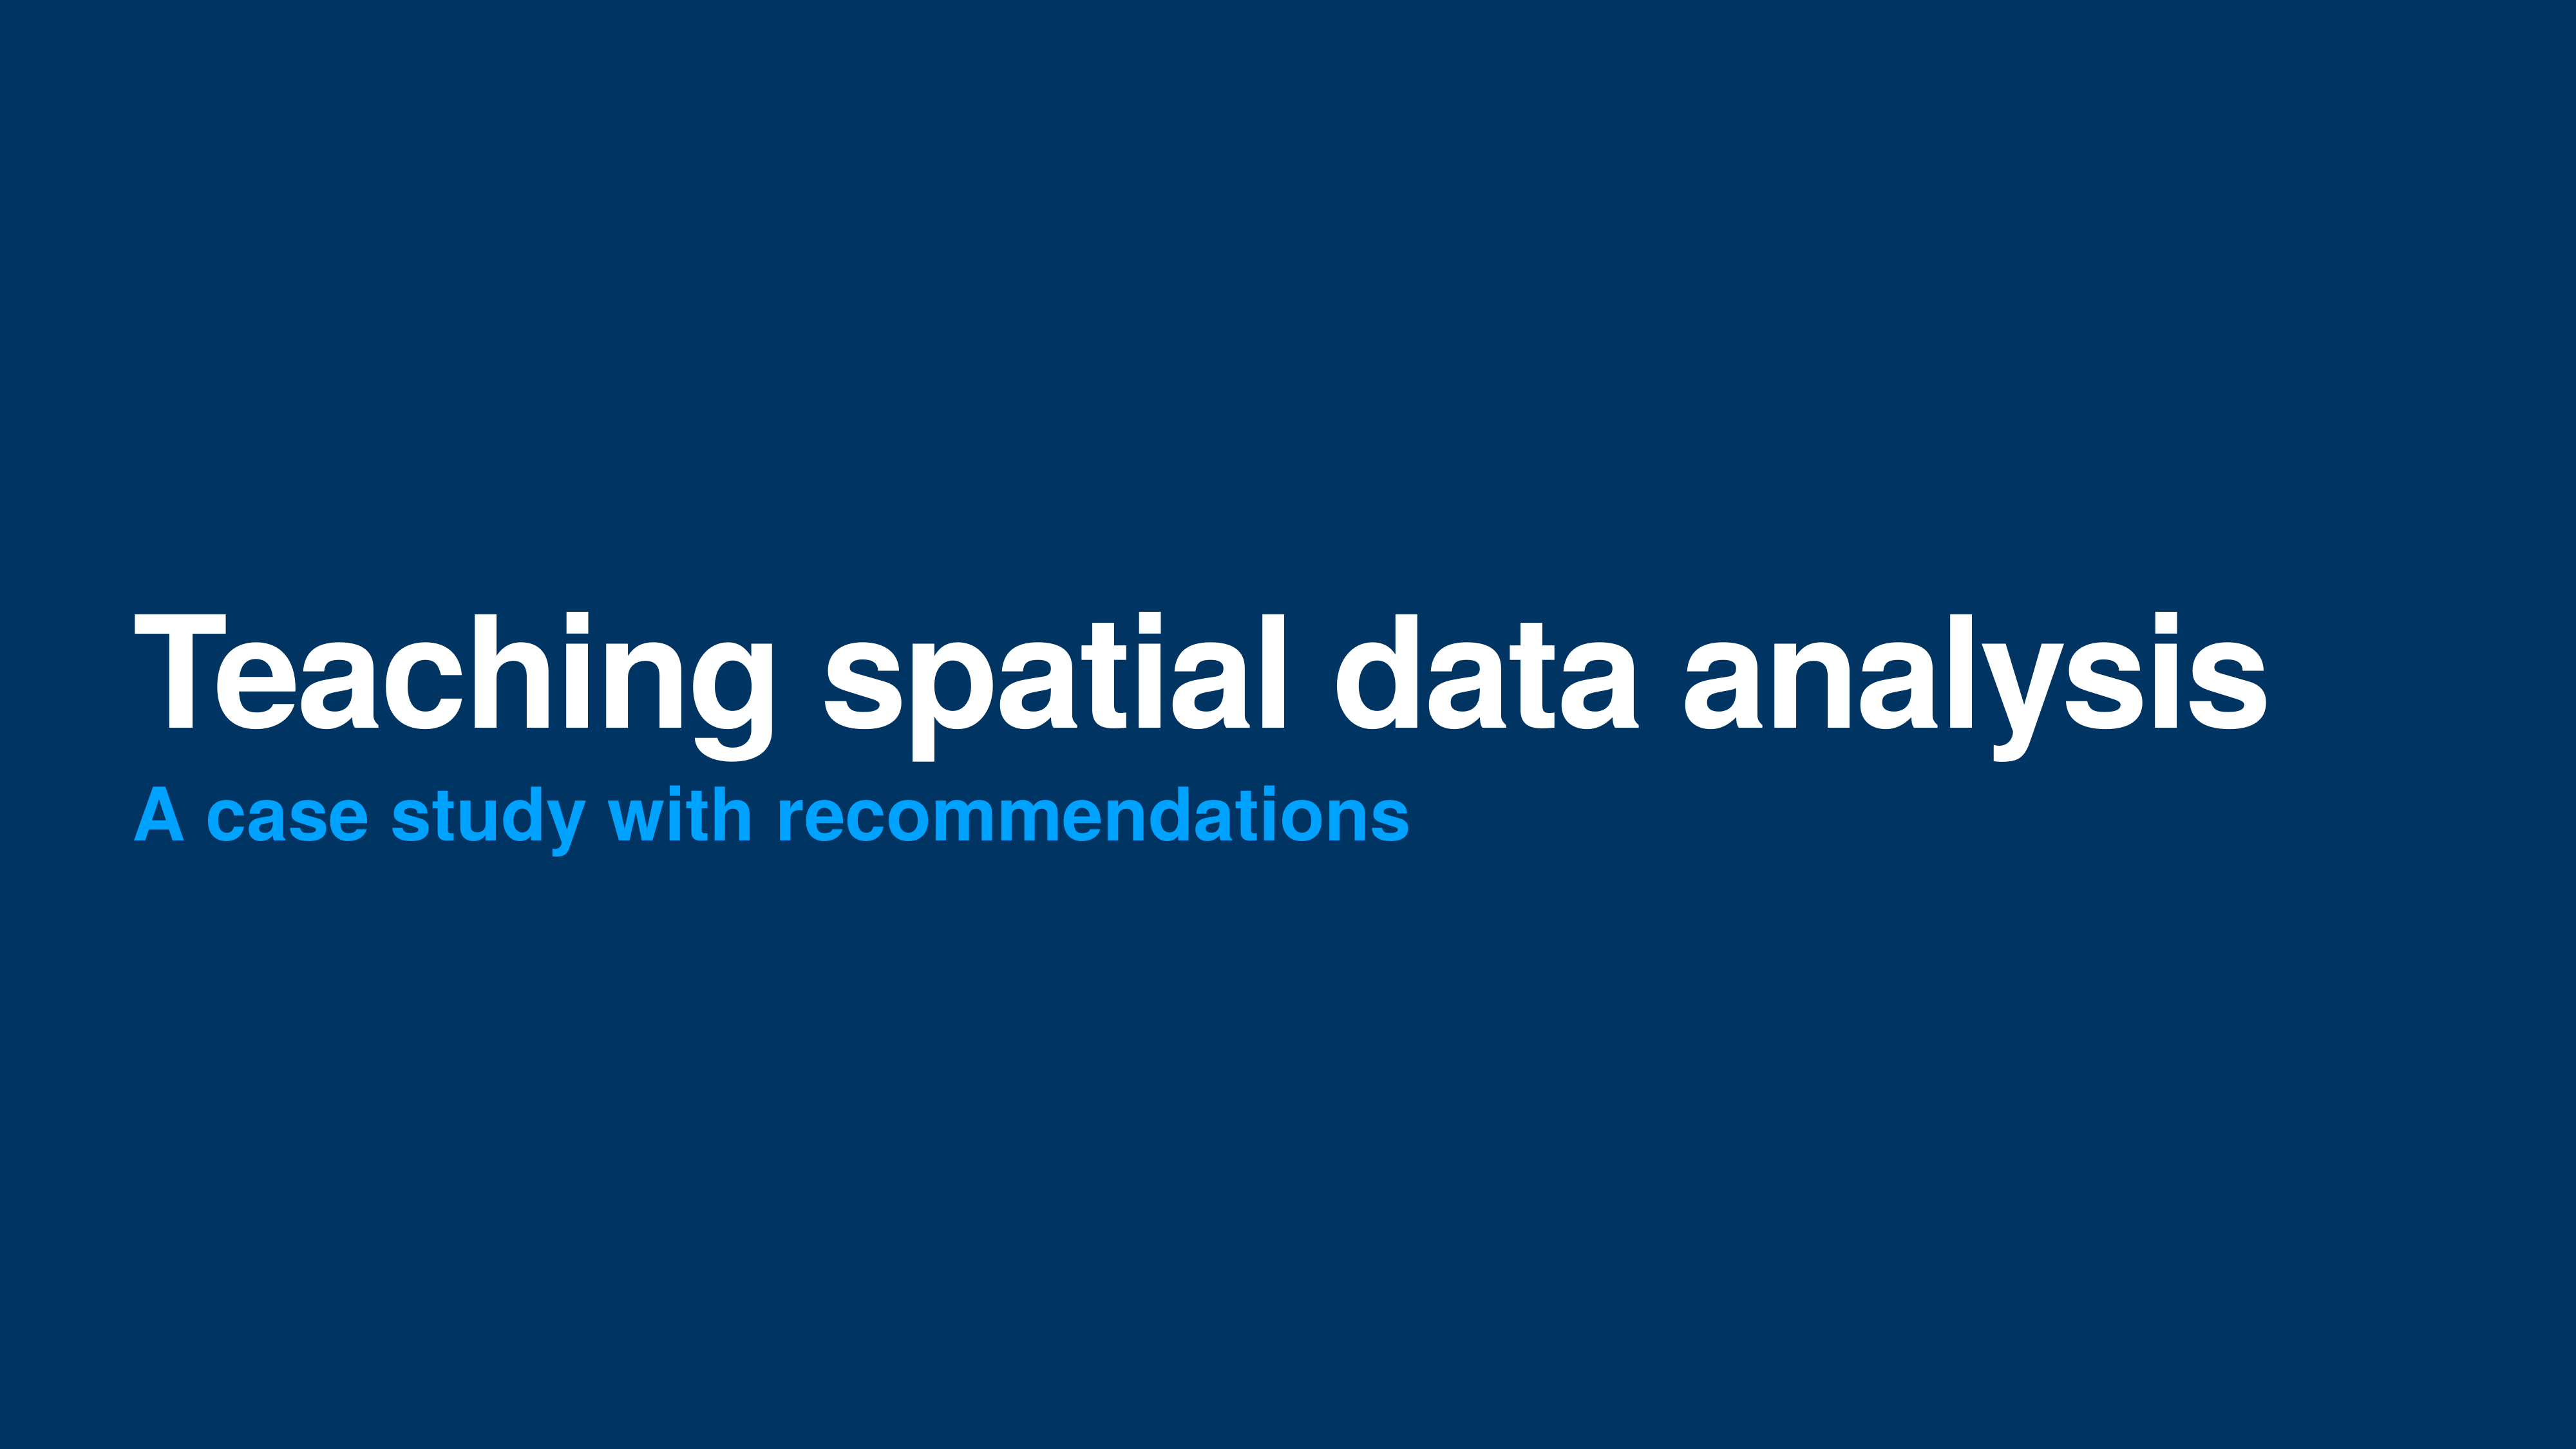

# Teaching spatial data analysis
A case study with recommendations